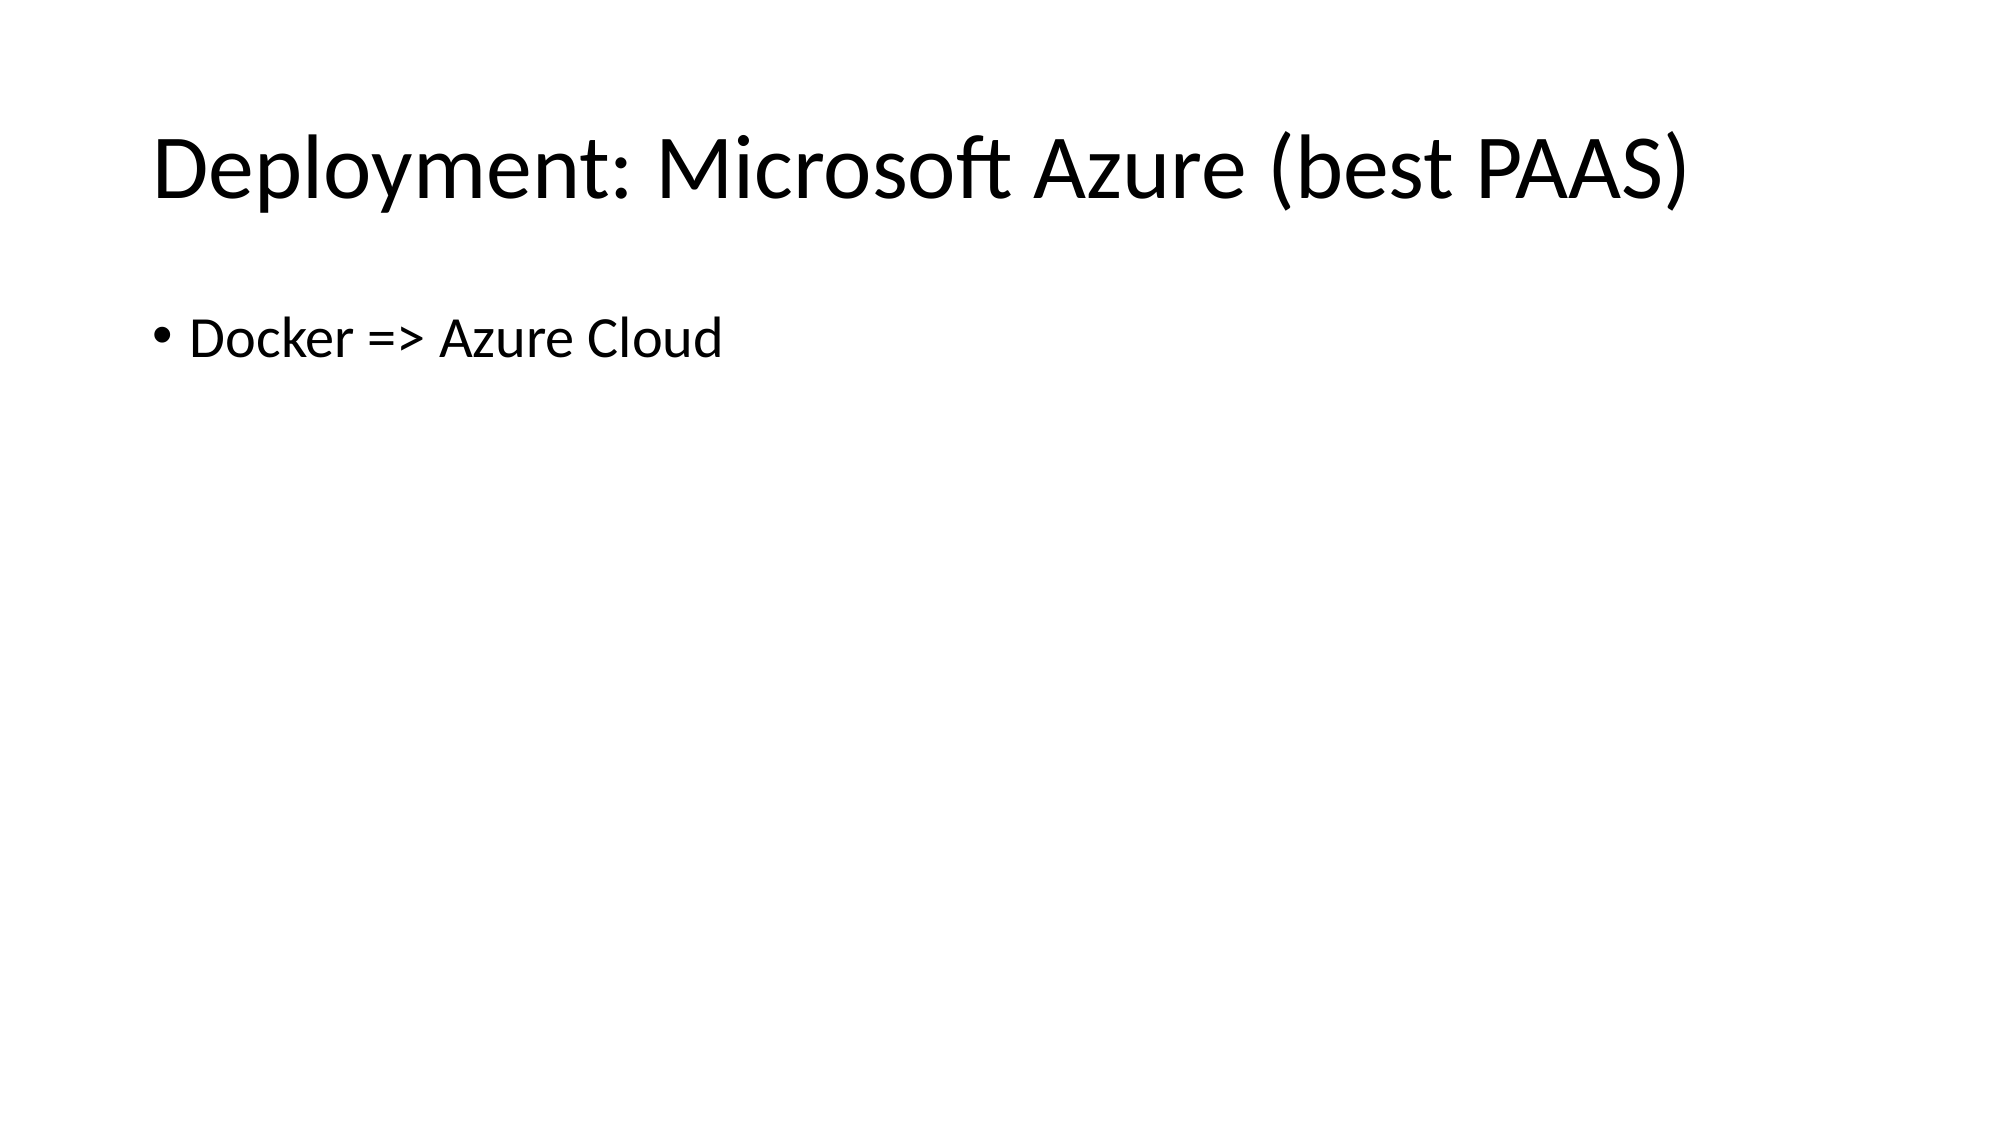

# Deployment: Microsoft Azure (best PAAS)
Docker => Azure Cloud